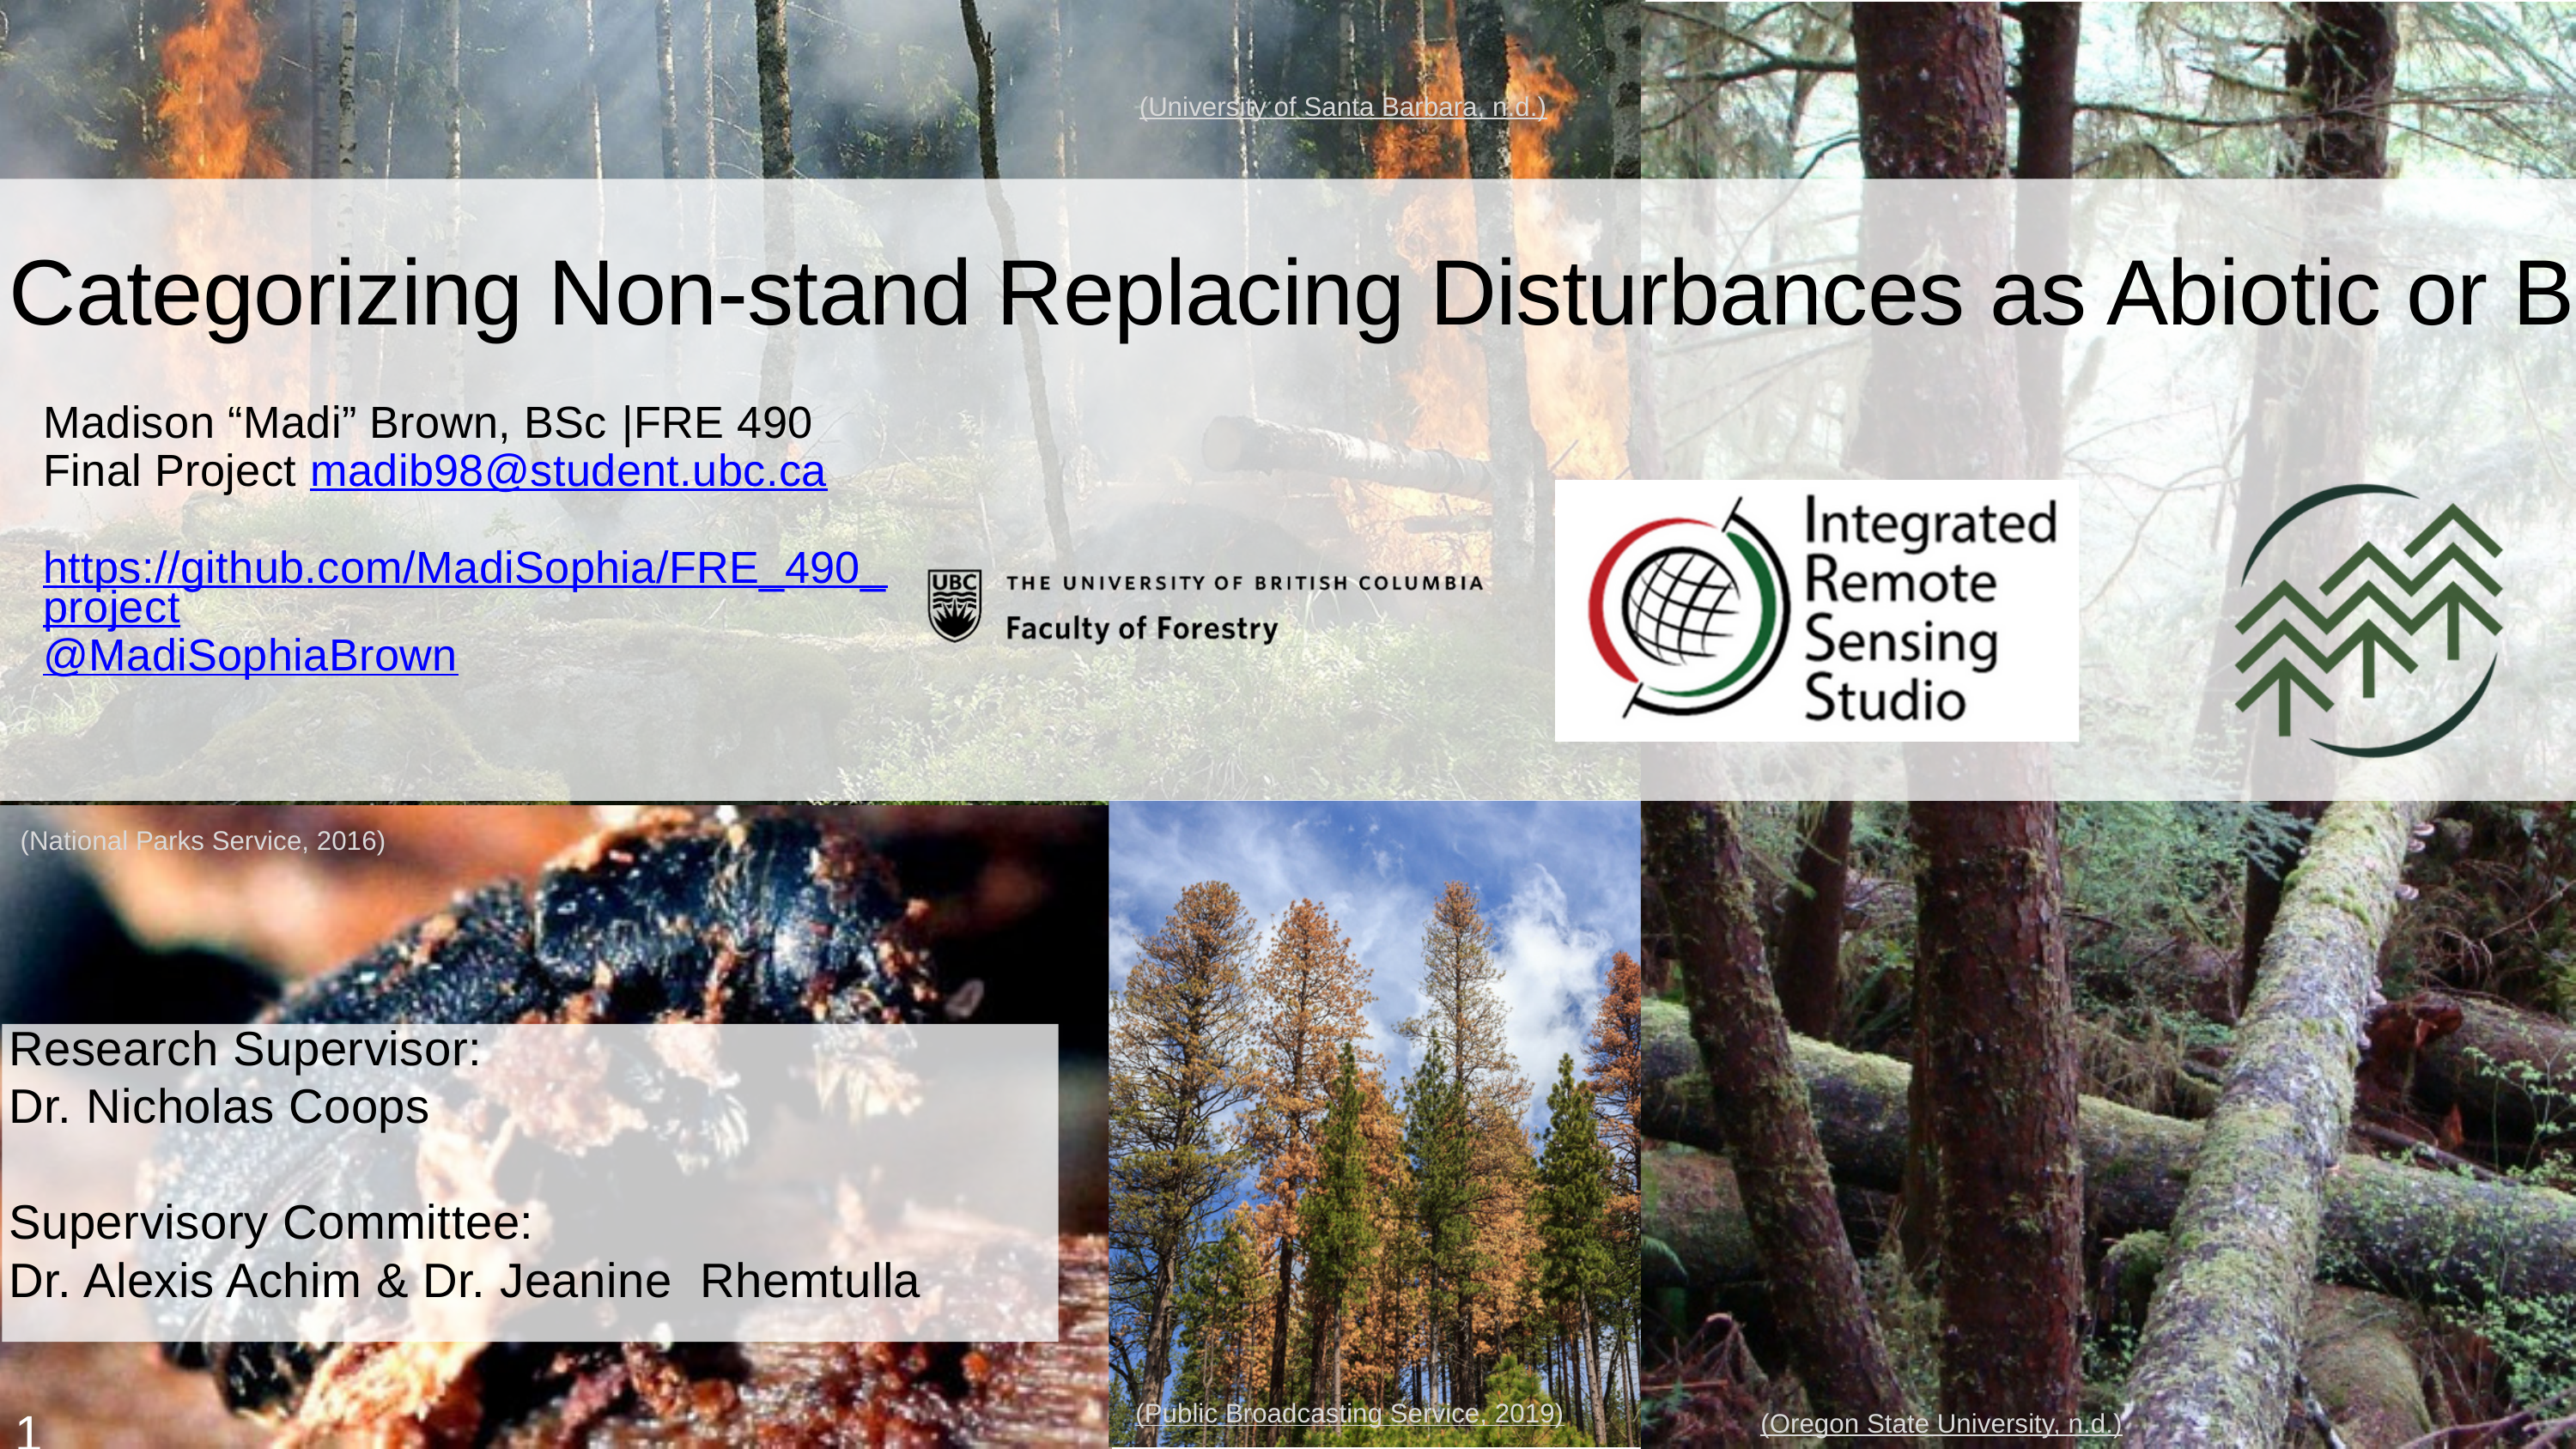

(University of Santa Barbara, n.d.)

Categorizing Non-stand Replacing Disturbances as Abiotic or Biotic

Madison “Madi” Brown, BSc |FRE 490 Final Project madib98@student.ubc.ca

https://github.com/MadiSophia/FRE_490_project
@MadiSophiaBrown

(National Parks Service, 2016)
Research Supervisor:
Dr. Nicholas Coops

Supervisory Committee:
Dr. Alexis Achim & Dr. Jeanine  Rhemtulla

(Public Broadcasting Service, 2019)
(Oregon State University, n.d.)
1